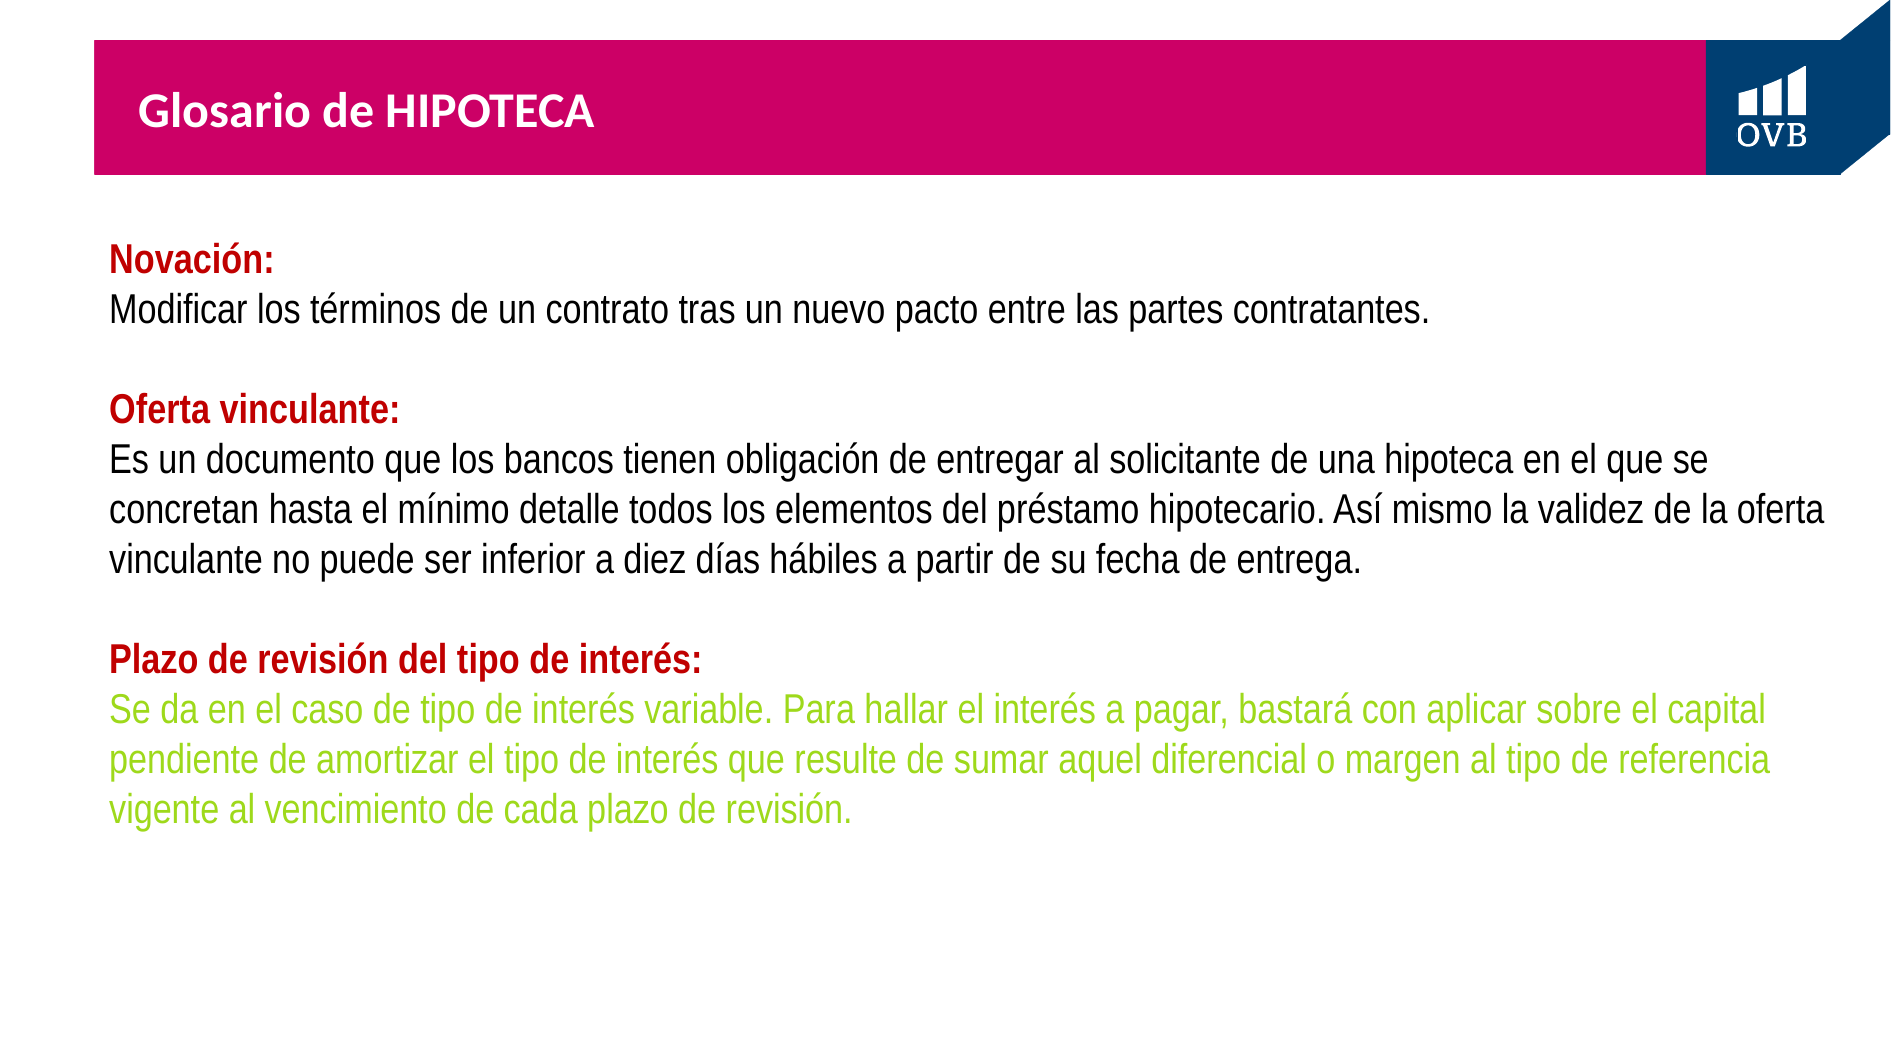

# Glosario de HIPOTECA
Novación:
Modificar los términos de un contrato tras un nuevo pacto entre las partes contratantes.

Oferta vinculante:
Es un documento que los bancos tienen obligación de entregar al solicitante de una hipoteca en el que se concretan hasta el mínimo detalle todos los elementos del préstamo hipotecario. Así mismo la validez de la oferta vinculante no puede ser inferior a diez días hábiles a partir de su fecha de entrega.

Plazo de revisión del tipo de interés:
Se da en el caso de tipo de interés variable. Para hallar el interés a pagar, bastará con aplicar sobre el capital pendiente de amortizar el tipo de interés que resulte de sumar aquel diferencial o margen al tipo de referencia vigente al vencimiento de cada plazo de revisión.